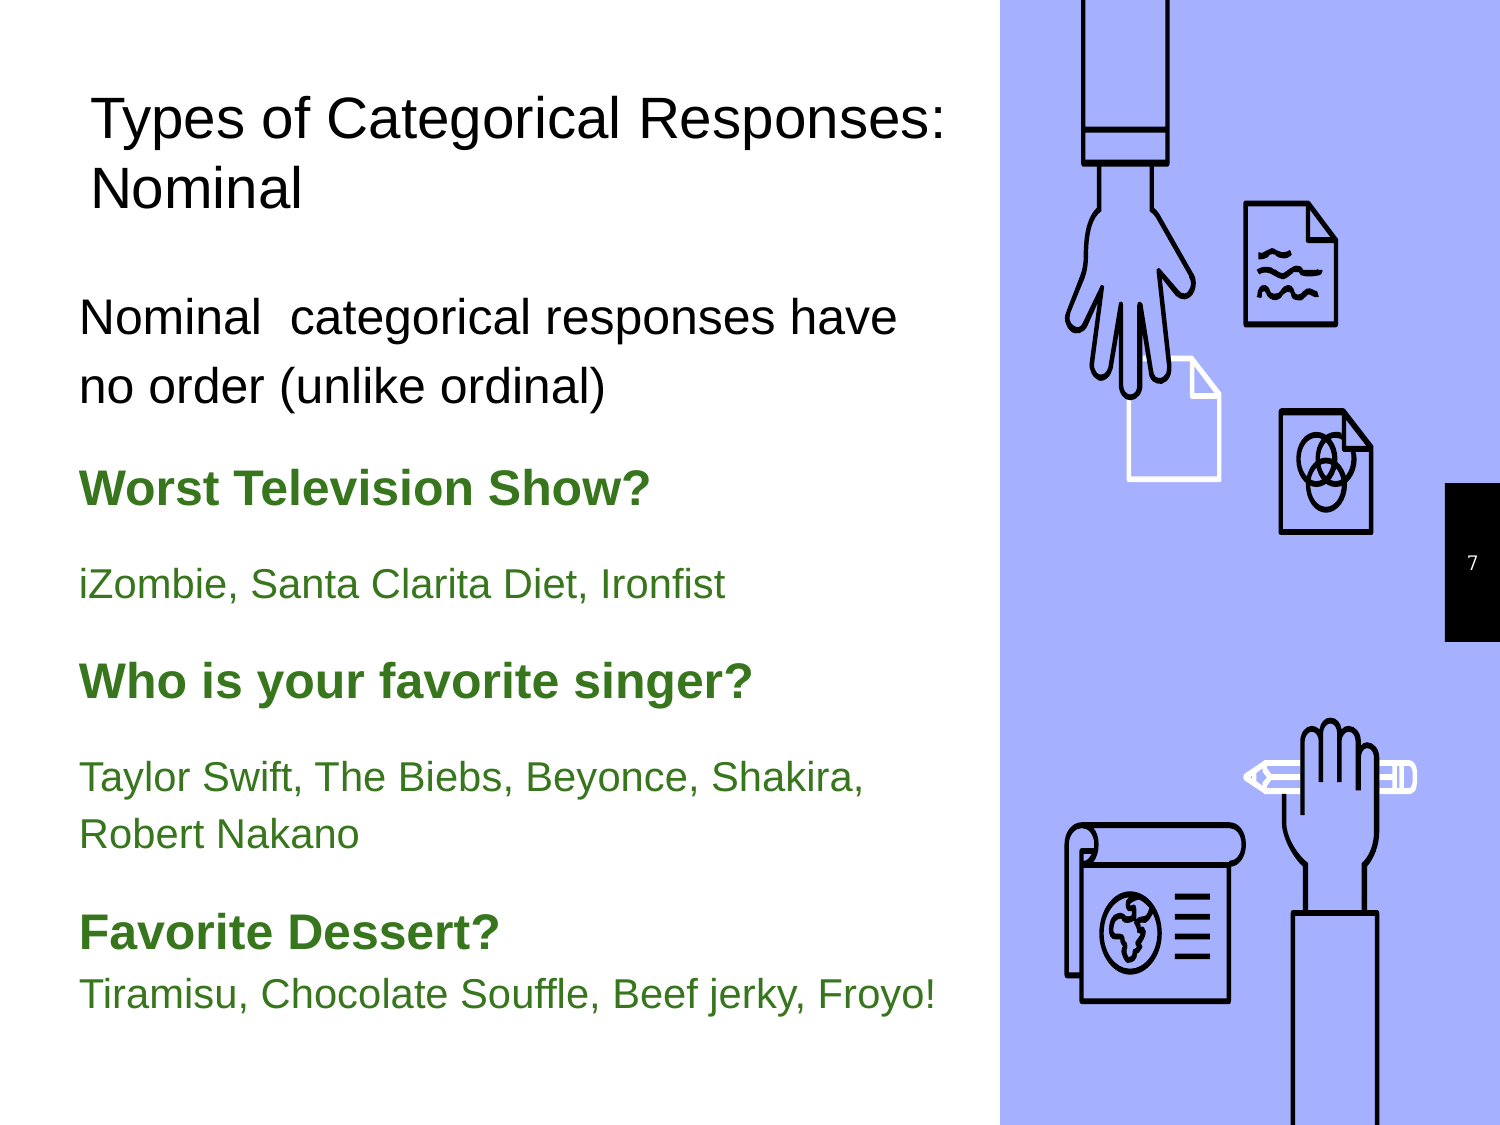

# Types of Categorical Responses: Nominal
Nominal  categorical responses have no order (unlike ordinal)
Worst Television Show?
iZombie, Santa Clarita Diet, Ironfist
Who is your favorite singer?
Taylor Swift, The Biebs, Beyonce, Shakira, Robert Nakano
Favorite Dessert?
Tiramisu, Chocolate Souffle, Beef jerky, Froyo!

7